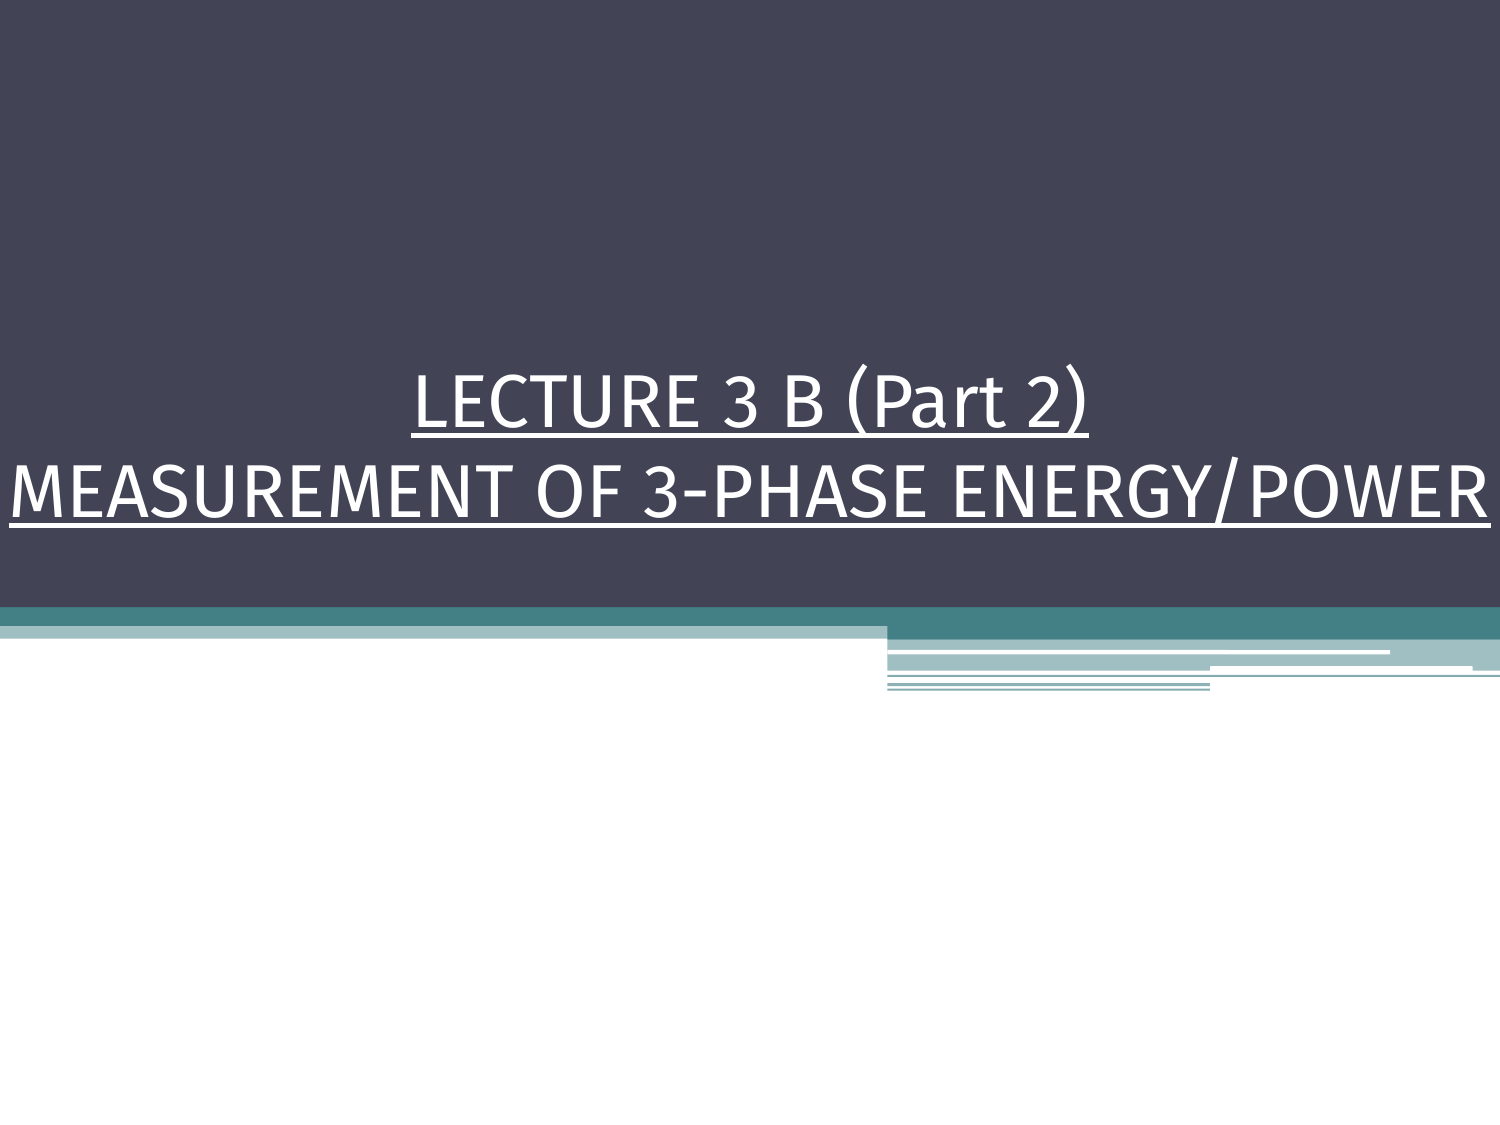

LECTURE 3 B (Part 2)
MEASUREMENT OF 3-PHASE ENERGY/POWER